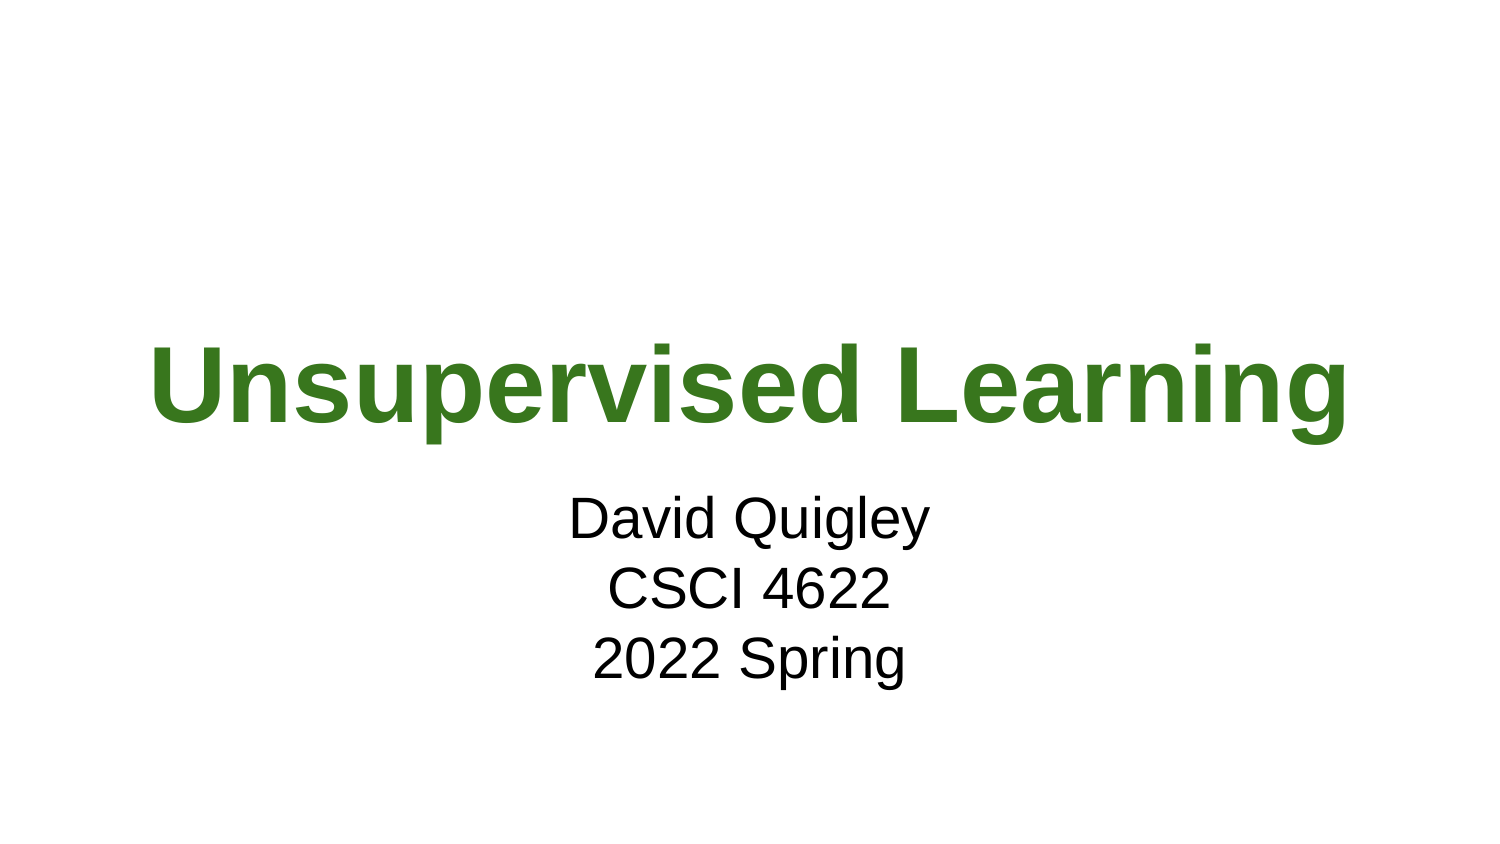

# Unsupervised Learning
David Quigley
CSCI 4622
2022 Spring